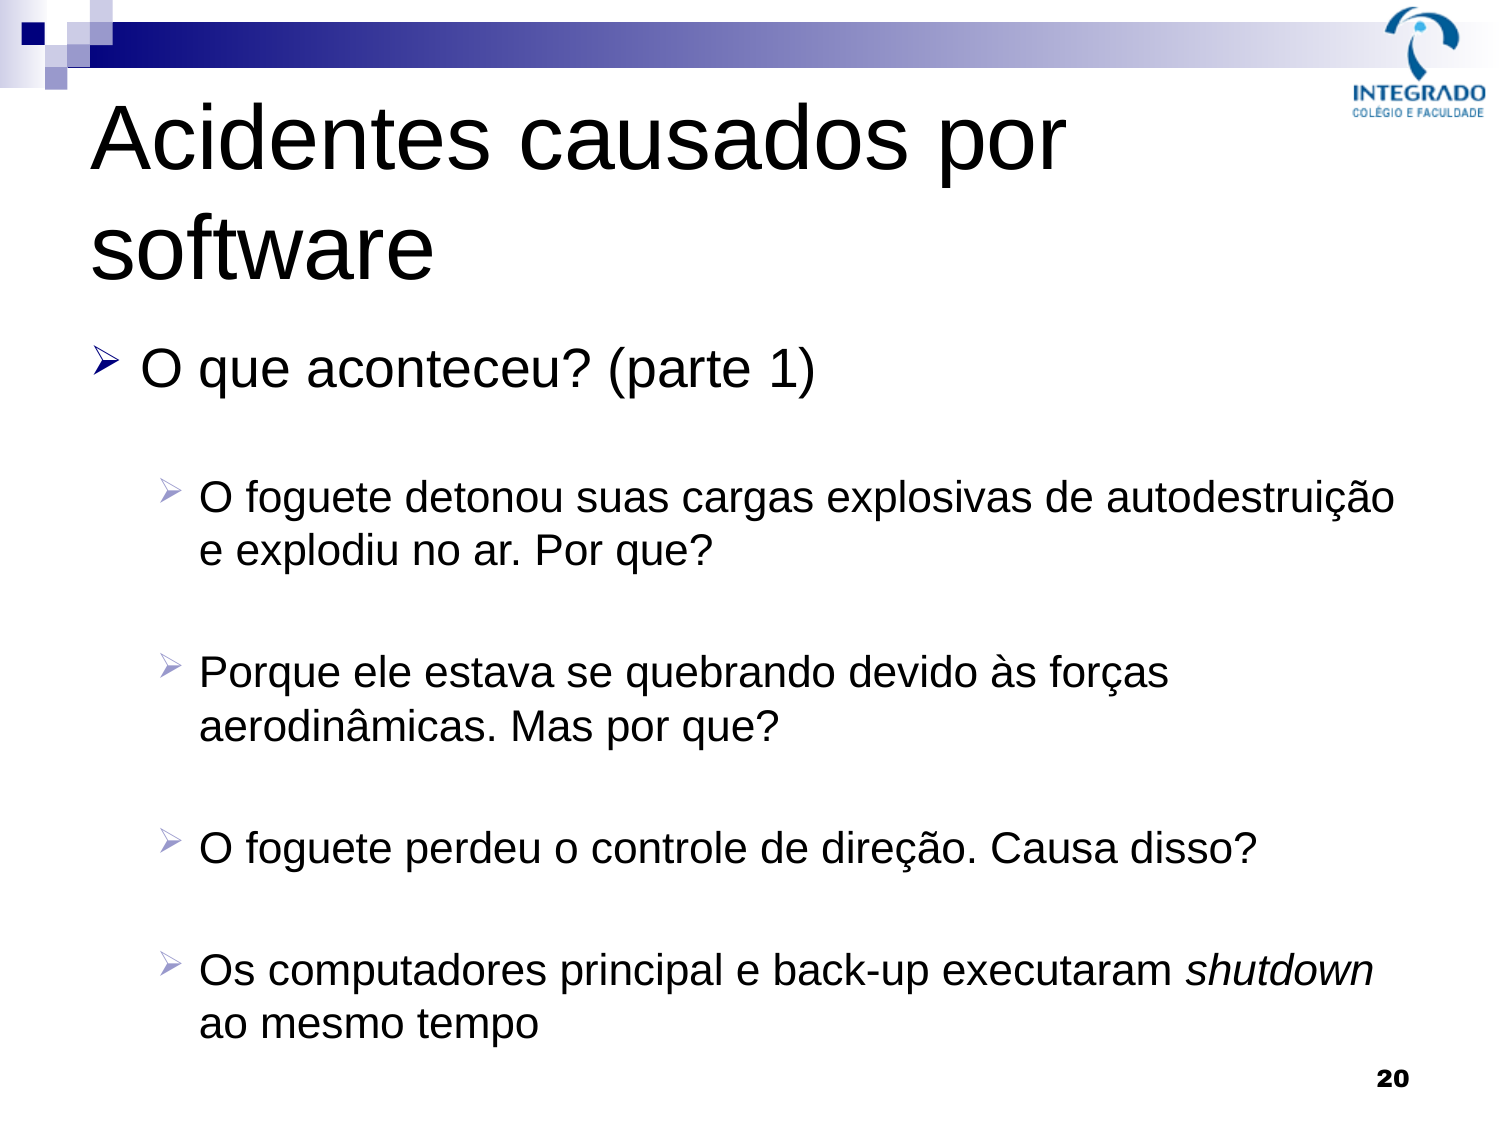

# Acidentes causados por software
O que aconteceu? (parte 1)

O foguete detonou suas cargas explosivas de autodestruição e explodiu no ar. Por que?

Porque ele estava se quebrando devido às forças aerodinâmicas. Mas por que?

O foguete perdeu o controle de direção. Causa disso?

Os computadores principal e back-up executaram shutdown ao mesmo tempo

20